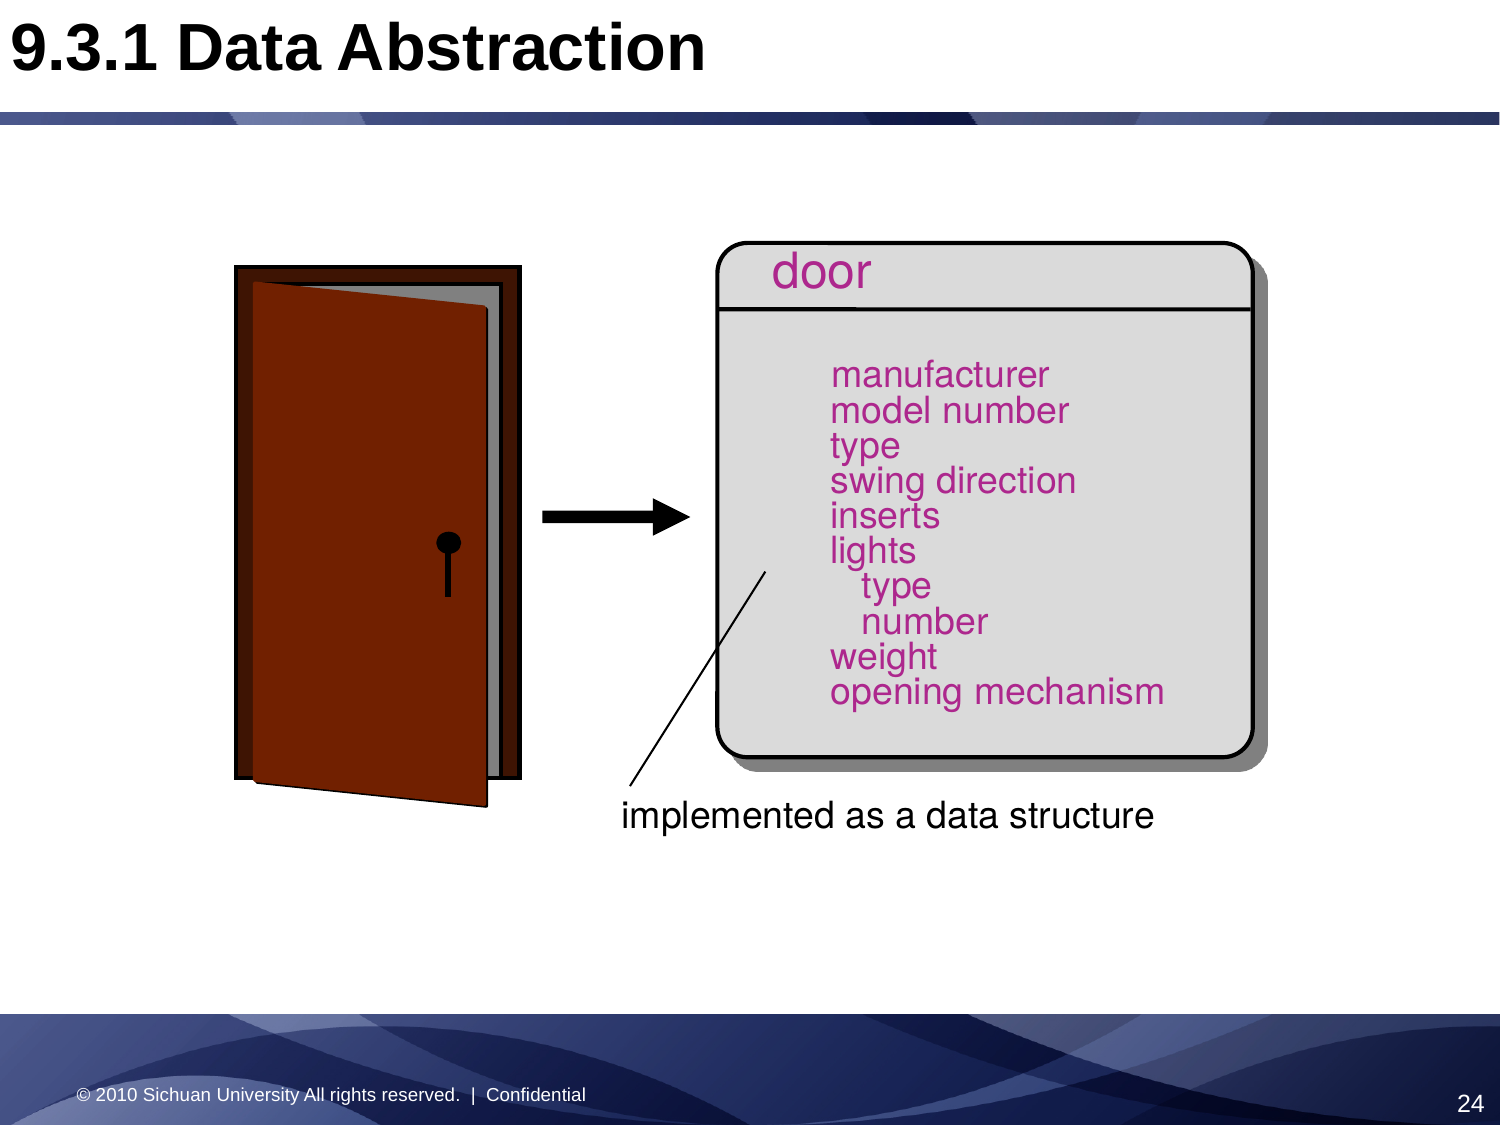

9.3.1 Data Abstraction
door

manufacturer

model number

type

swing direction

inserts

lights

   type

   number

weight

opening mechanism
implemented as a data structure
© 2010 Sichuan University All rights reserved.  |  Confidential
24